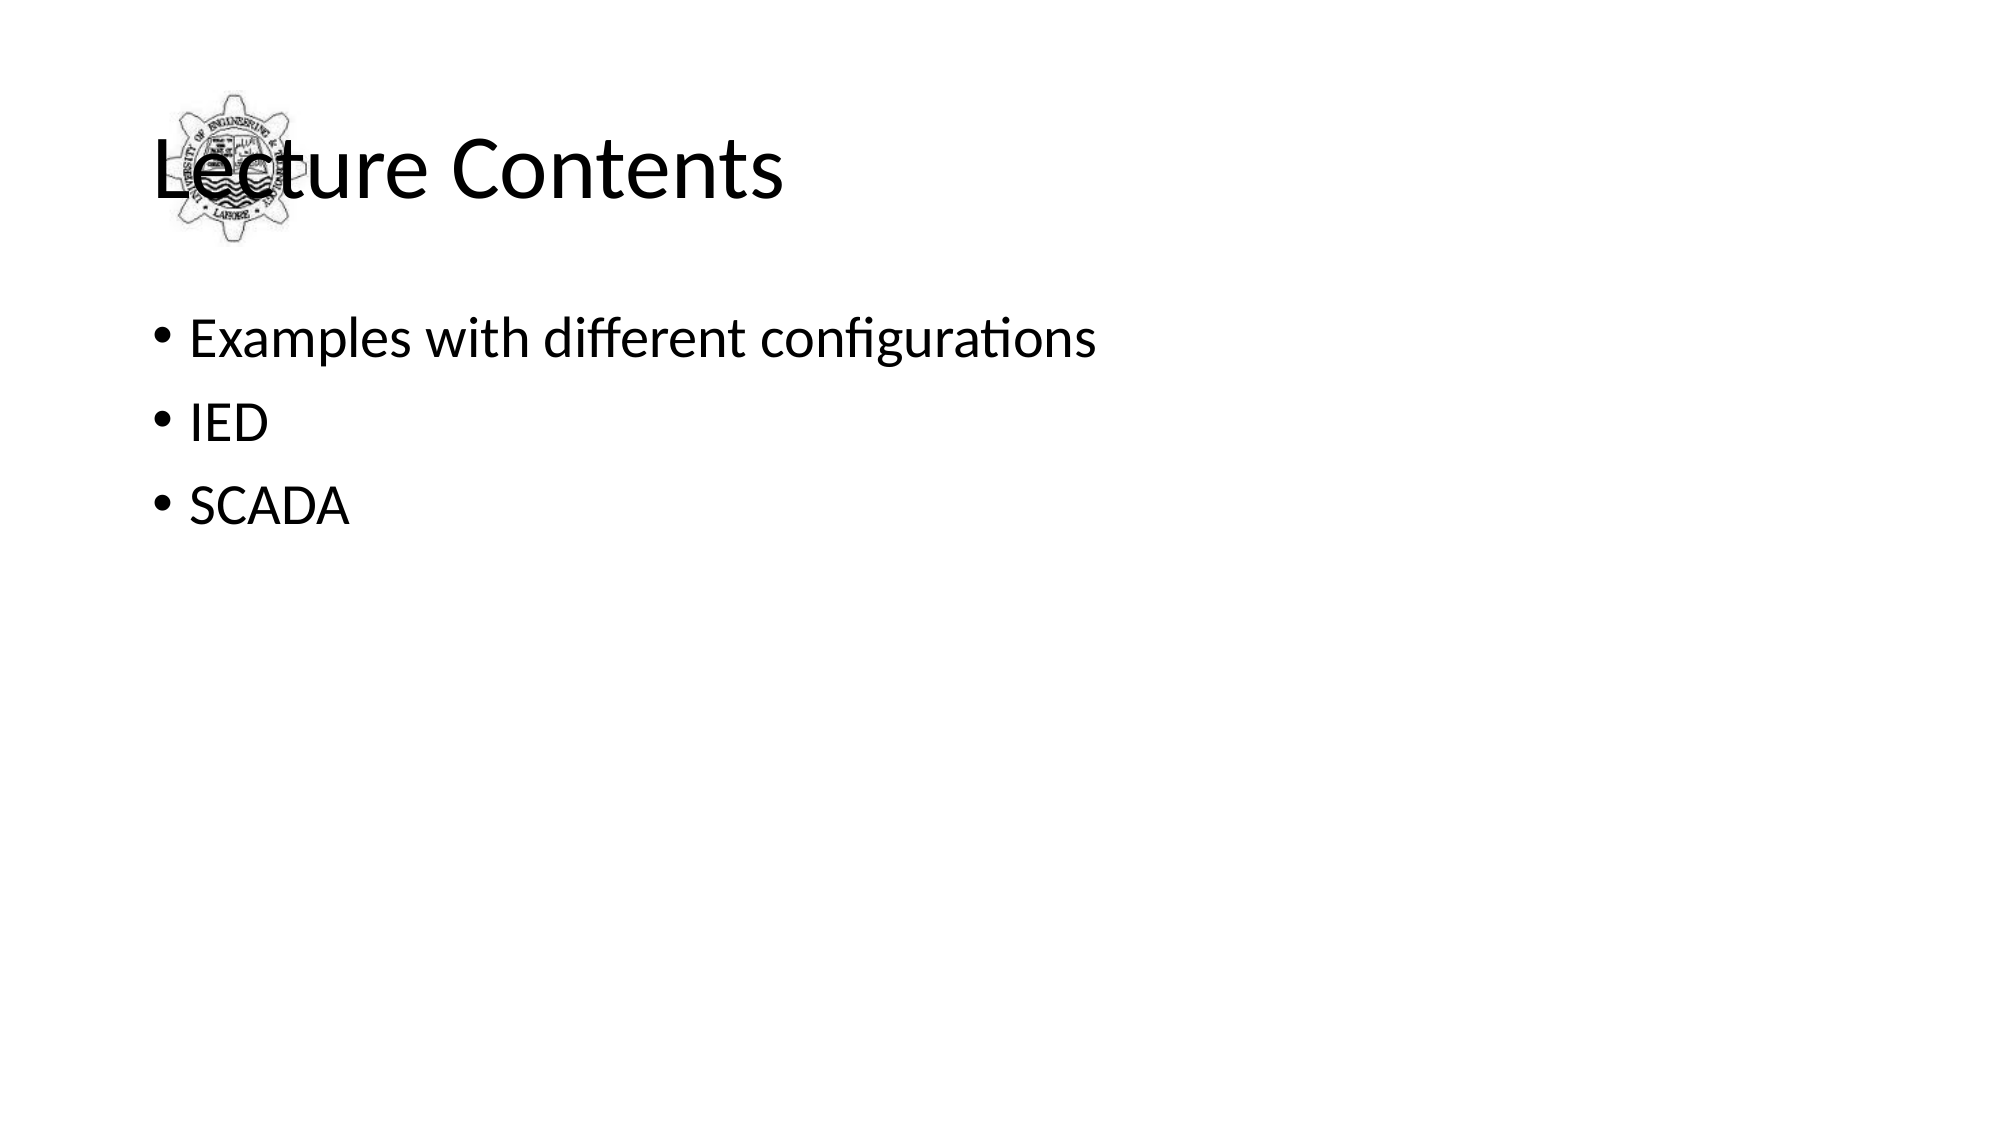

# Lecture Contents
Examples with different configurations
IED
SCADA